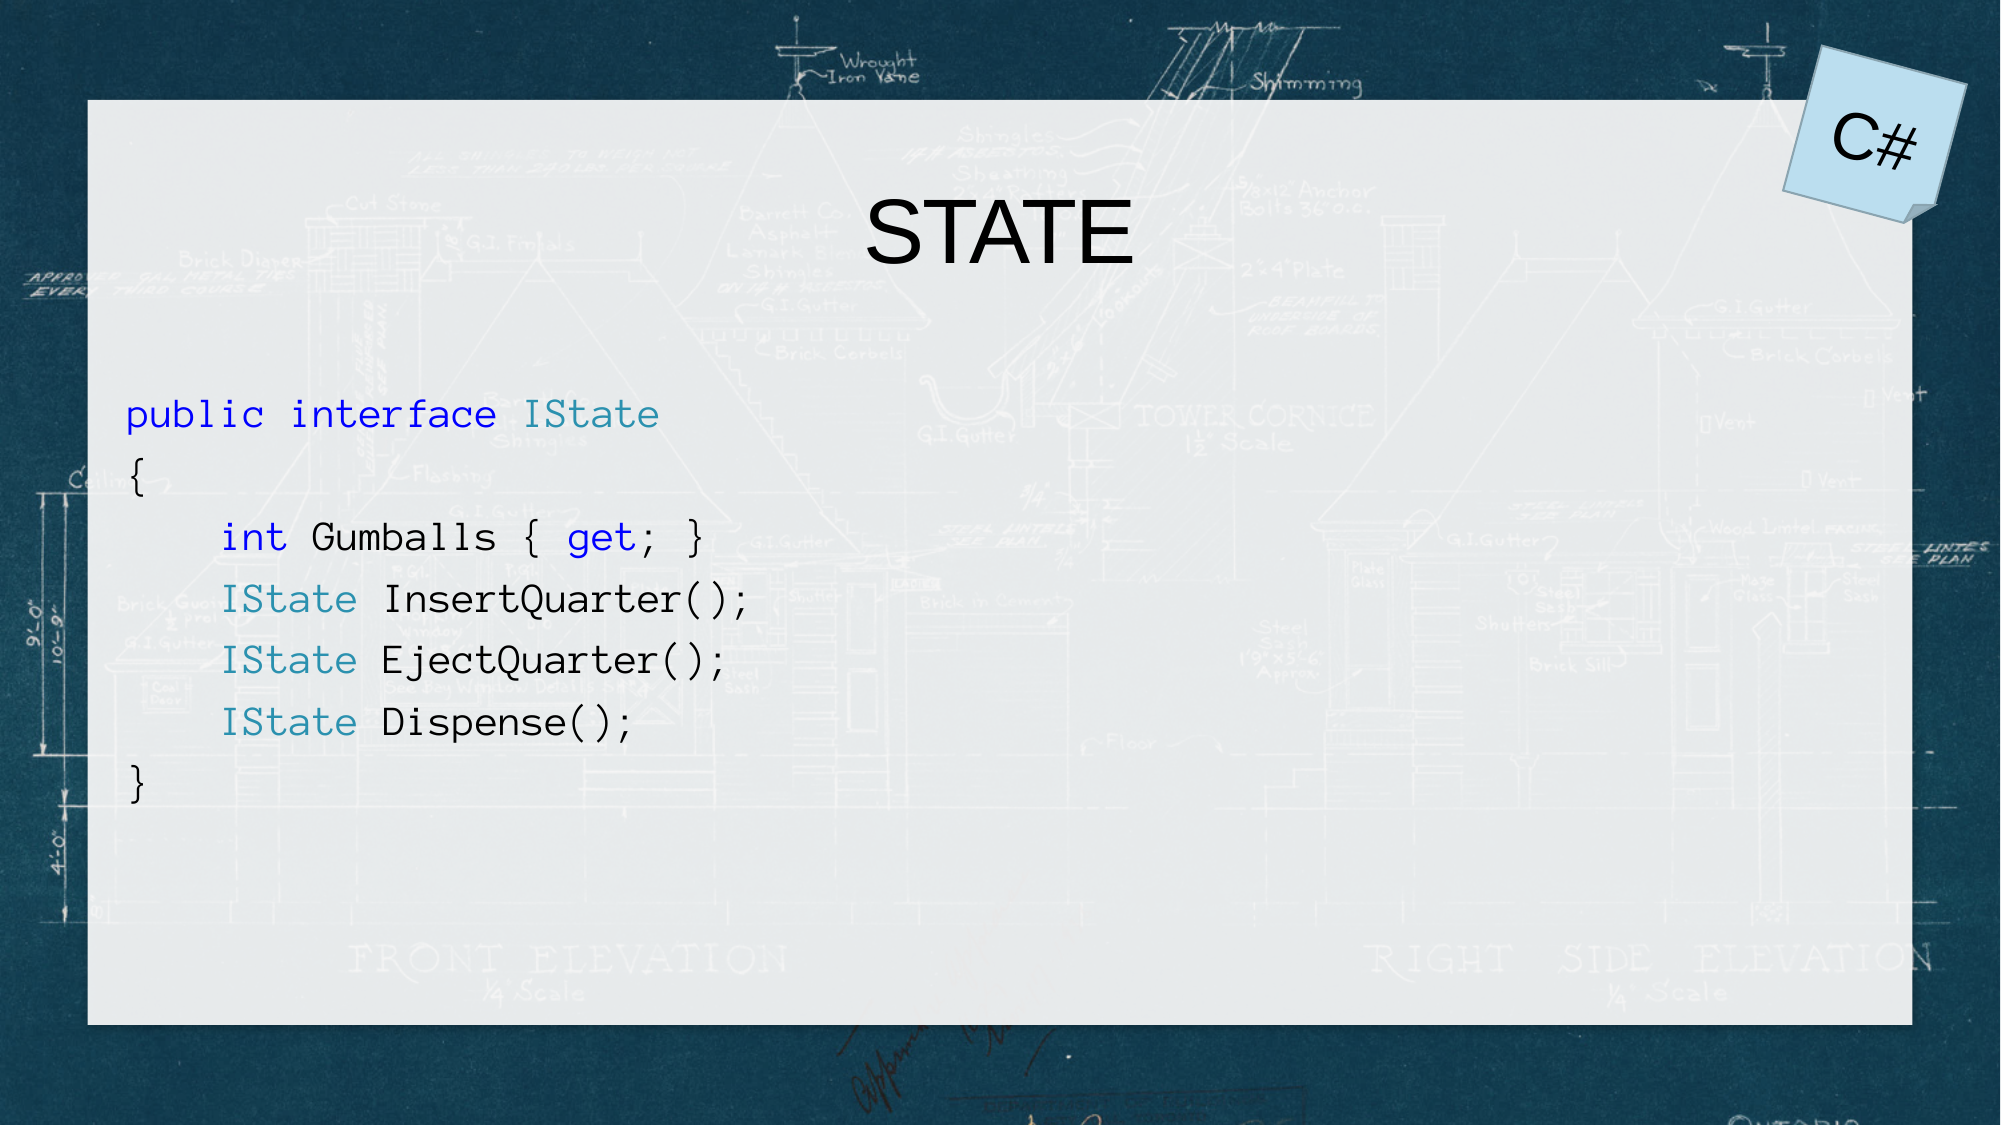

C#
# State
public interface IState
{
    int Gumballs { get; }
    IState InsertQuarter();
    IState EjectQuarter();
    IState Dispense();
}